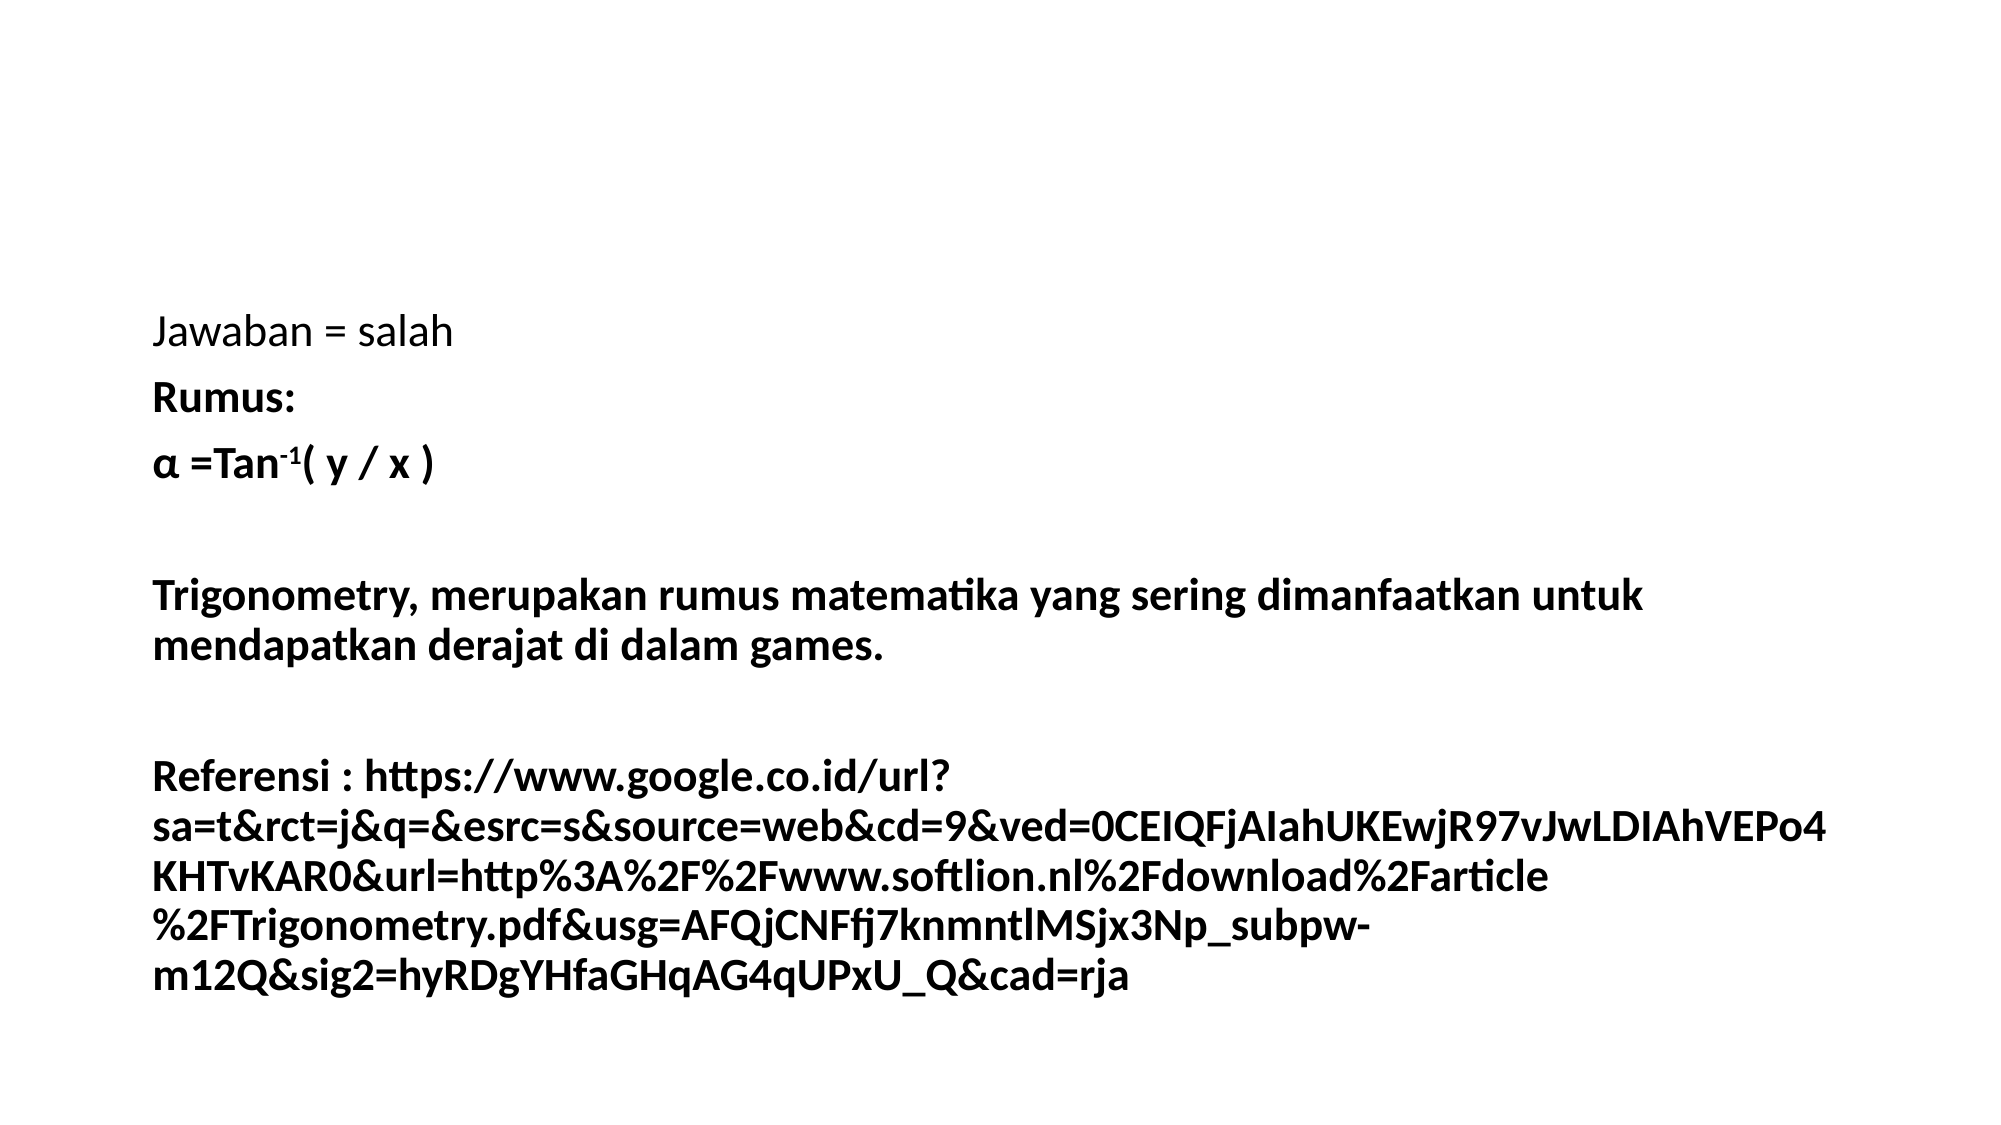

#
Jawaban = salah
Rumus:
α =Tan-1( y / x )

Trigonometry, merupakan rumus matematika yang sering dimanfaatkan untuk mendapatkan derajat di dalam games.

Referensi : https://www.google.co.id/url?sa=t&rct=j&q=&esrc=s&source=web&cd=9&ved=0CEIQFjAIahUKEwjR97vJwLDIAhVEPo4KHTvKAR0&url=http%3A%2F%2Fwww.softlion.nl%2Fdownload%2Farticle%2FTrigonometry.pdf&usg=AFQjCNFfj7knmntlMSjx3Np_subpw-m12Q&sig2=hyRDgYHfaGHqAG4qUPxU_Q&cad=rja